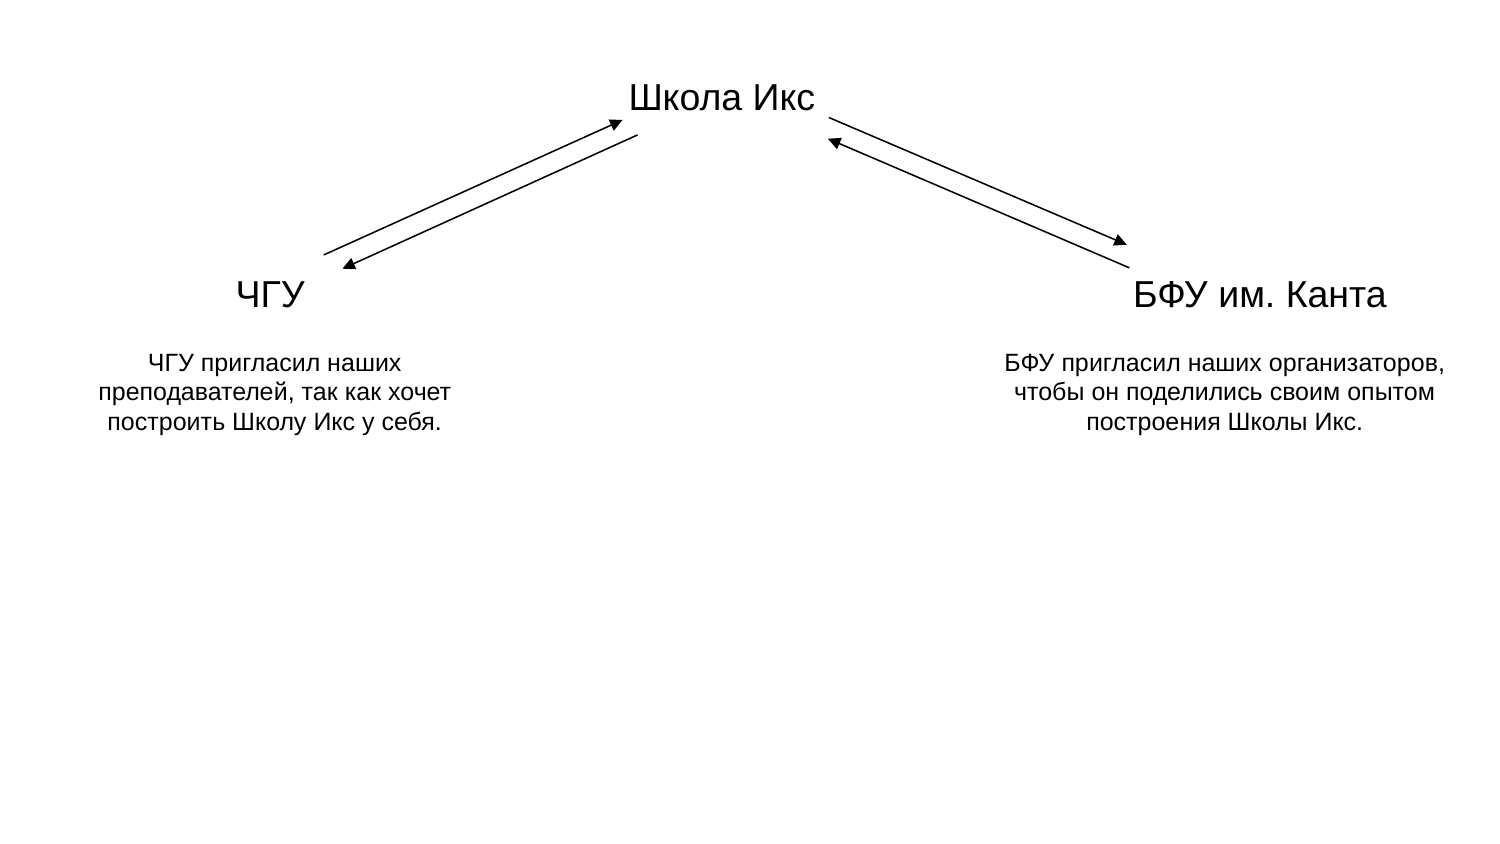

Школа Икс
ЧГУ
БФУ им. Канта
ЧГУ пригласил наших преподавателей, так как хочет построить Школу Икс у себя.
БФУ пригласил наших организаторов, чтобы он поделились своим опытом построения Школы Икс.